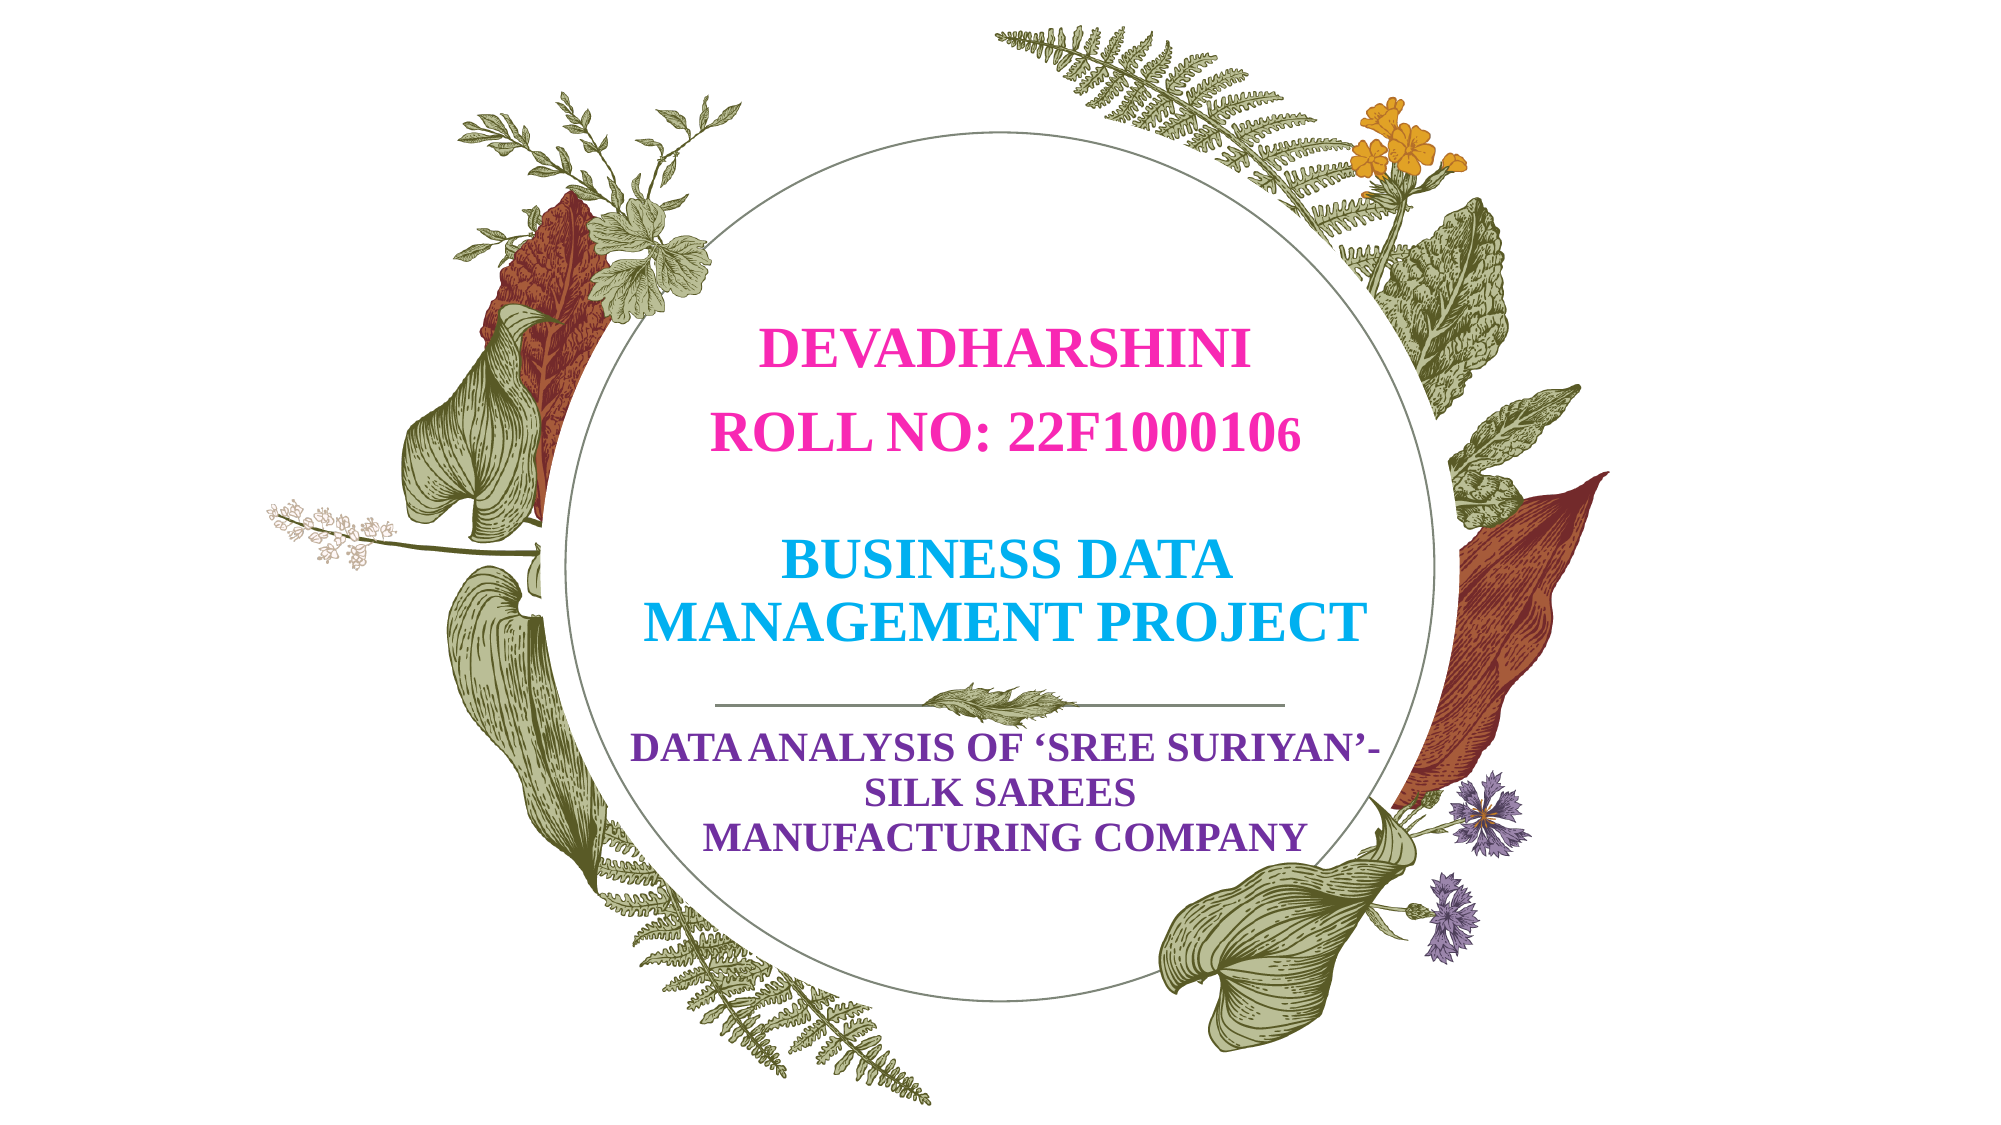

DEVADHARSHINI
ROLL NO: 22F1000106​
# BUSINESS DATA MANAGEMENT PROJECT DATA ANALYSIS OF ‘SREE SURIYAN’- SILK SAREES MANUFACTURING COMPANY